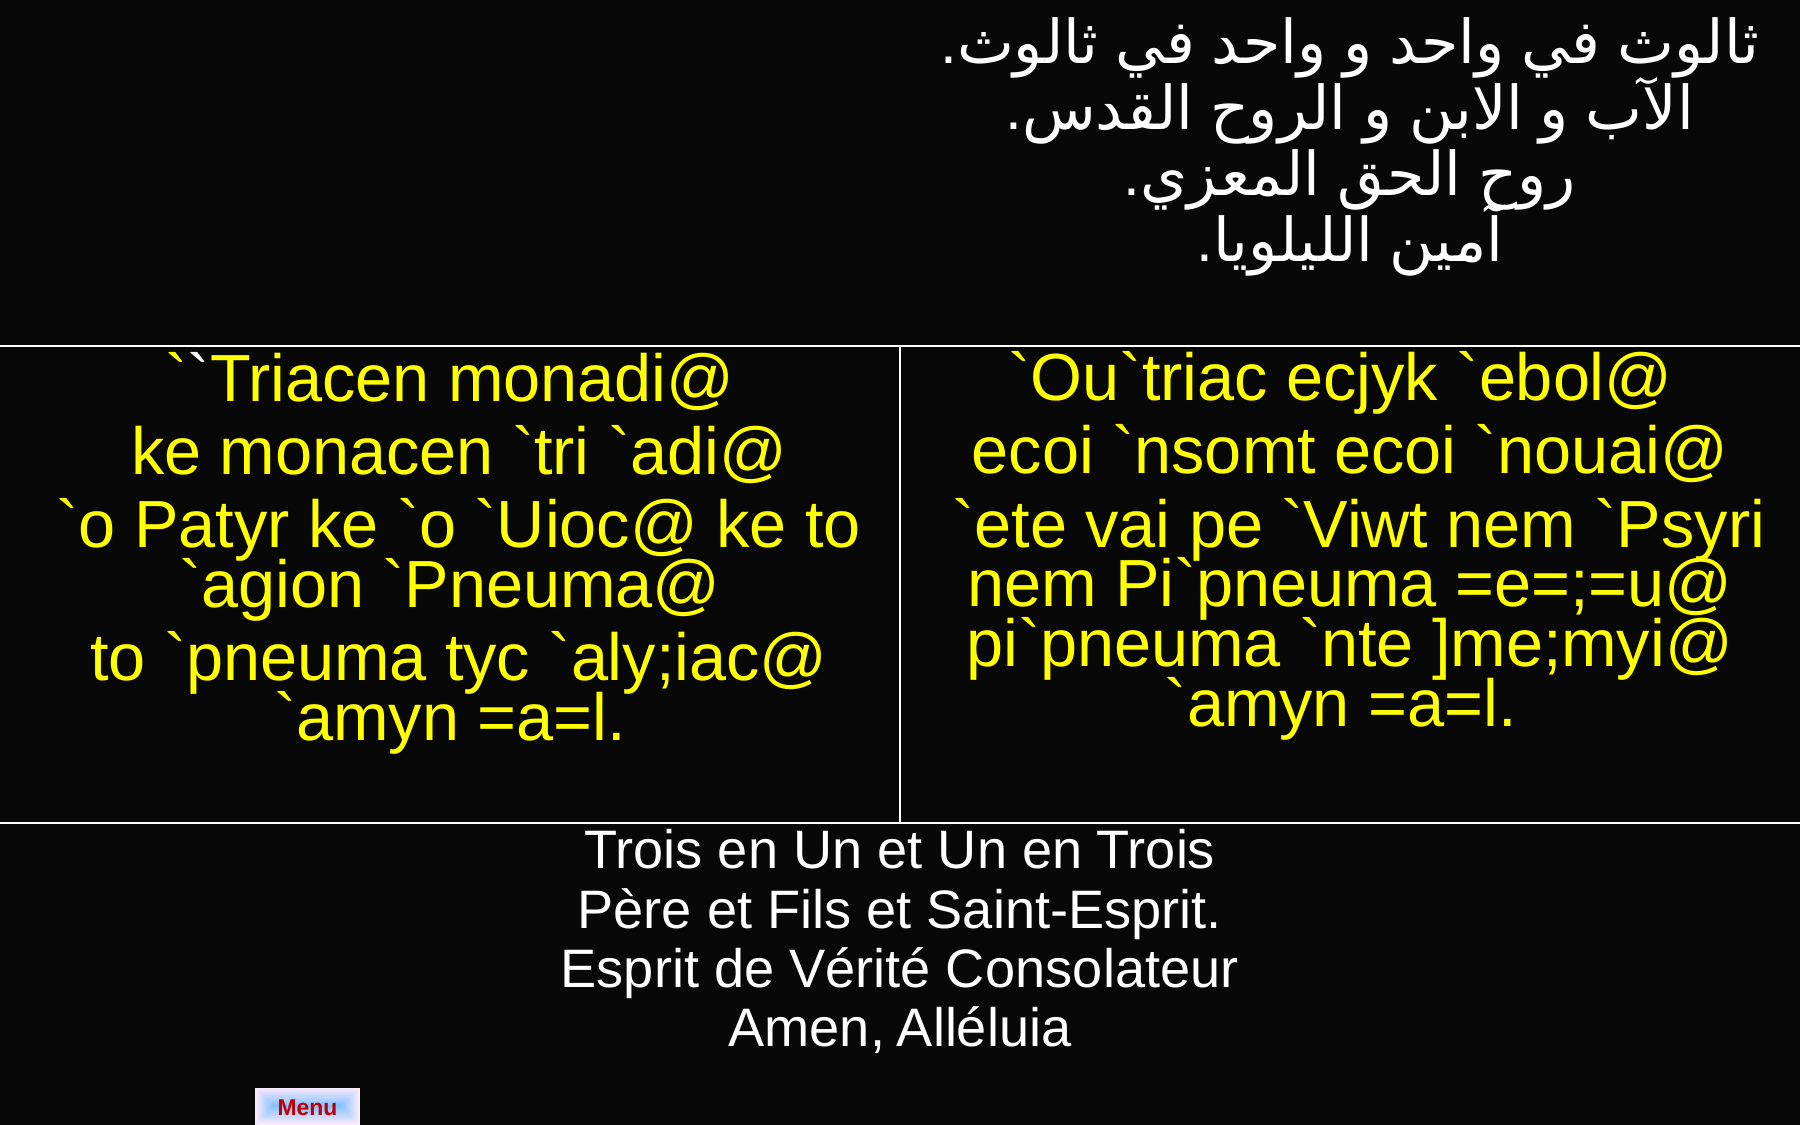

|  | ثالوث في واحد و واحد في ثالوث. الآب و الابن و الروح القدس. روح الحق المعزي. آمين الليلويا. |
| --- | --- |
| ``Triacen monadi@ ke monacen `tri `adi@ `o Patyr ke `o `Uioc@ ke to `agion `Pneuma@ to `pneuma tyc `aly;iac@ `amyn =a=l. | `Ou`triac ecjyk `ebol@ ecoi `nsomt ecoi `nouai@ `ete vai pe `Viwt nem `Psyri nem Pi`pneuma =e=;=u@ pi`pneuma `nte ]me;myi@ `amyn =a=l. |
| Trois en Un et Un en Trois Père et Fils et Saint-Esprit. Esprit de Vérité Consolateur Amen, Alléluia |  |

Menu